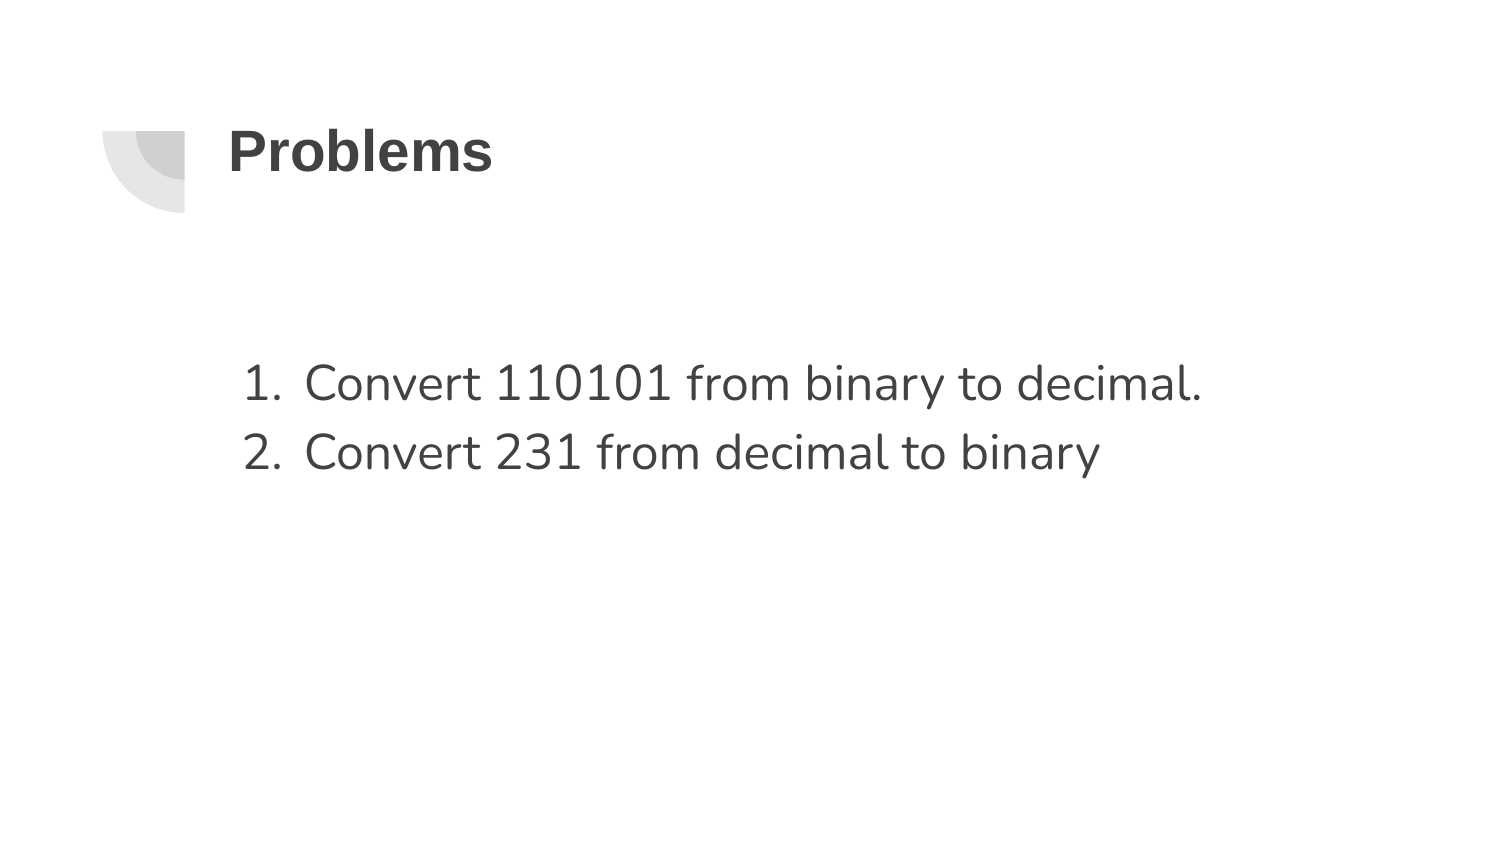

# Problems
Convert 110101 from binary to decimal.
Convert 231 from decimal to binary